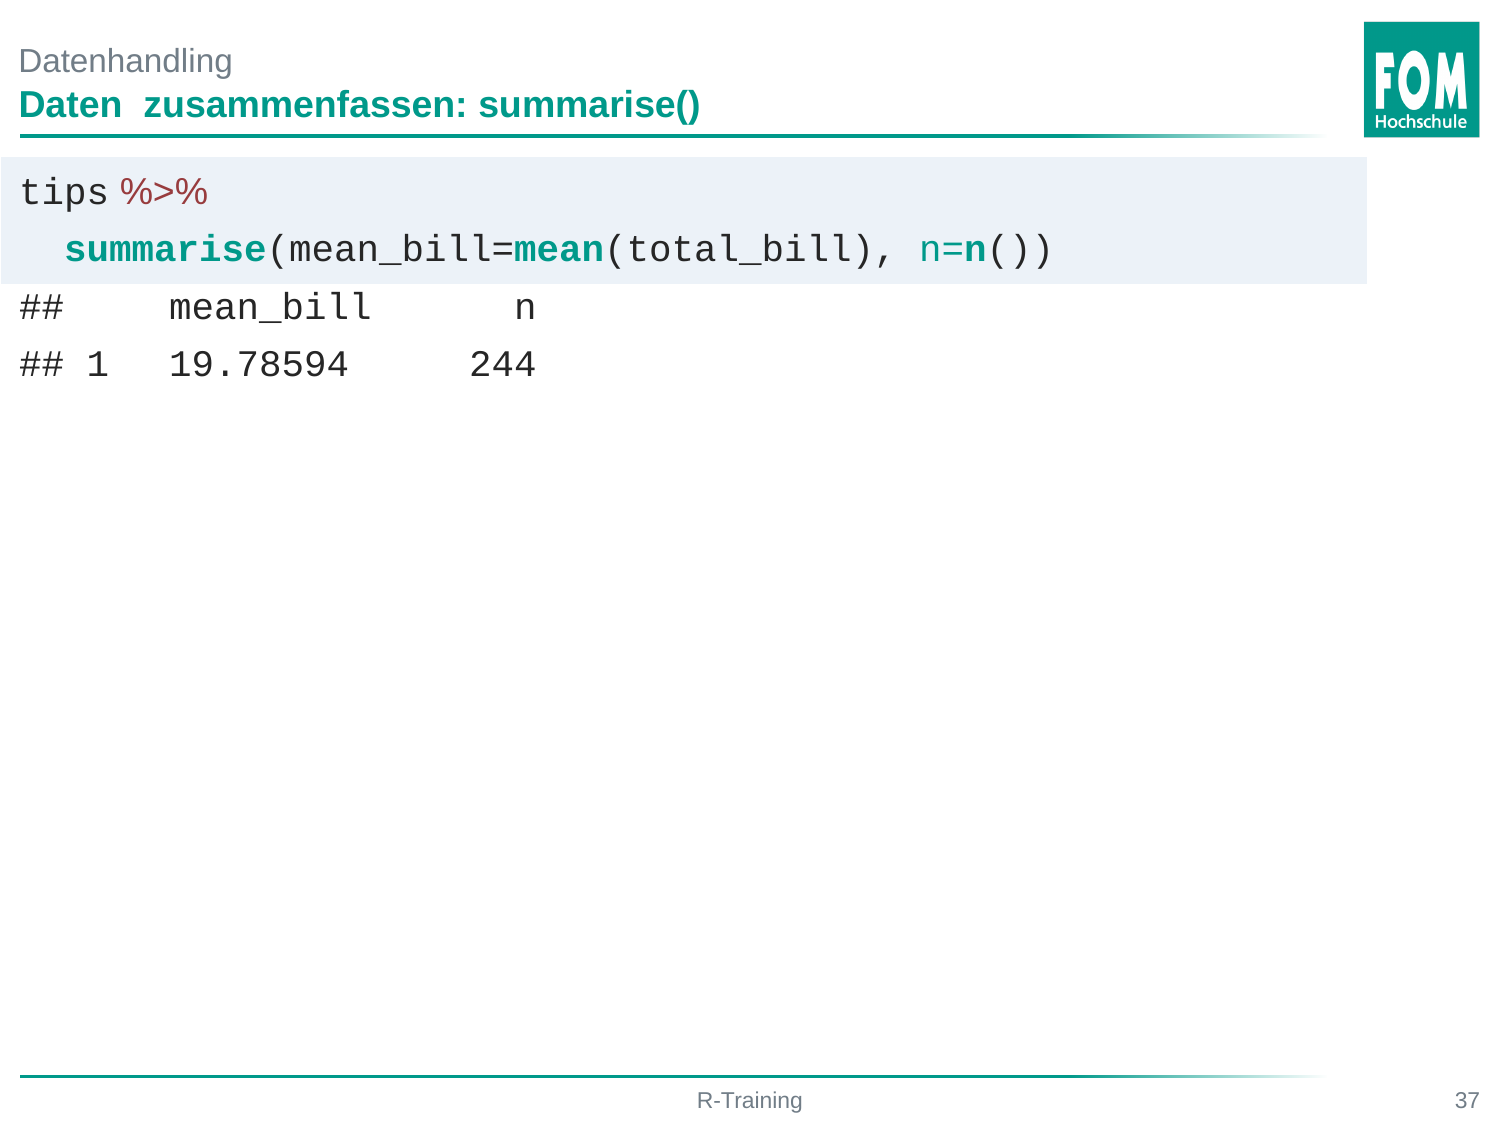

# Datenhandling
Daten  zusammenfassen: summarise()

tips %>%
  summarise(mean_bill=mean(total_bill), n=n())
##	mean_bill	  n
## 1	19.78594 	244

R-Training
37